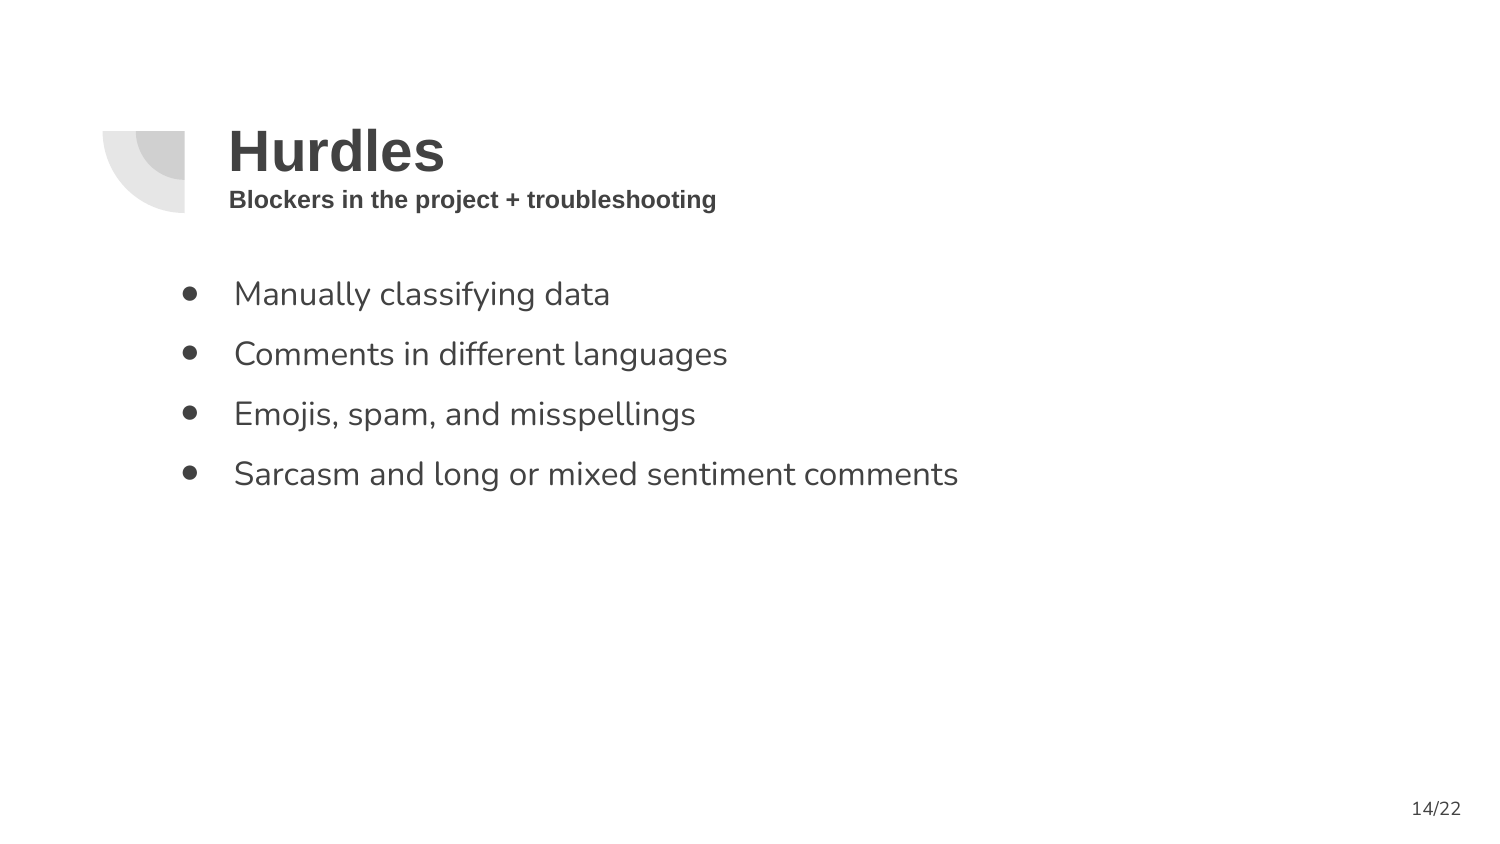

# Hurdles
Blockers in the project + troubleshooting
Manually classifying data
Comments in different languages
Emojis, spam, and misspellings
Sarcasm and long or mixed sentiment comments

14/22